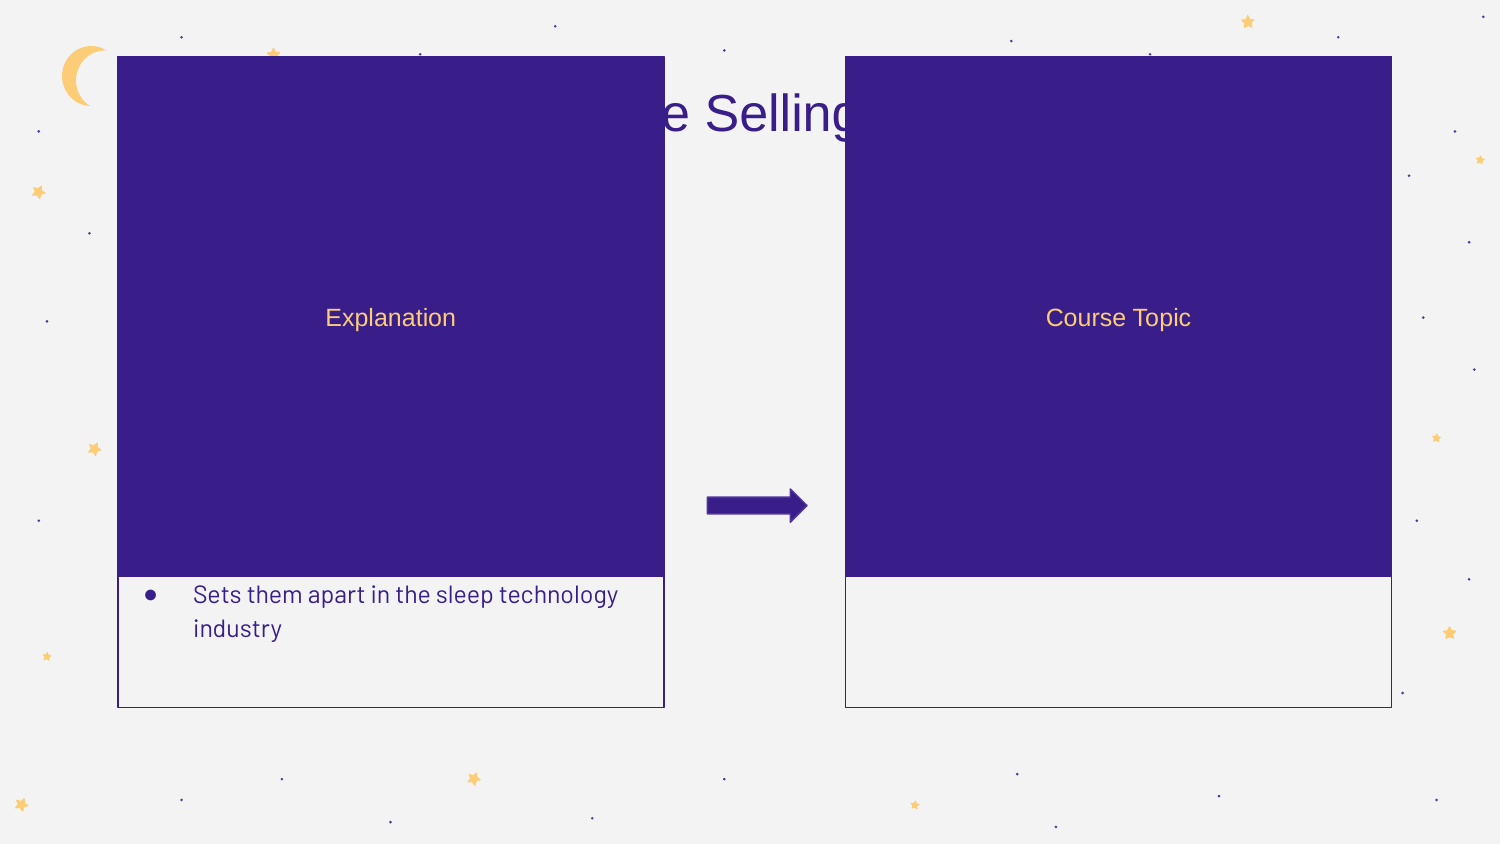

# Key Takeaway 3: Unique Selling Proposition
Explanation
Course Topic

TAVO Sleep delivers personalized, science-backed sleep solutions that use innovative technology and premium comfort to help individuals improve their sleep quality for long-lasting health benefits.
Sets them apart in the sleep technology industry
Idea/Opportunity Generation:
Using passive search as a discovery opportunity